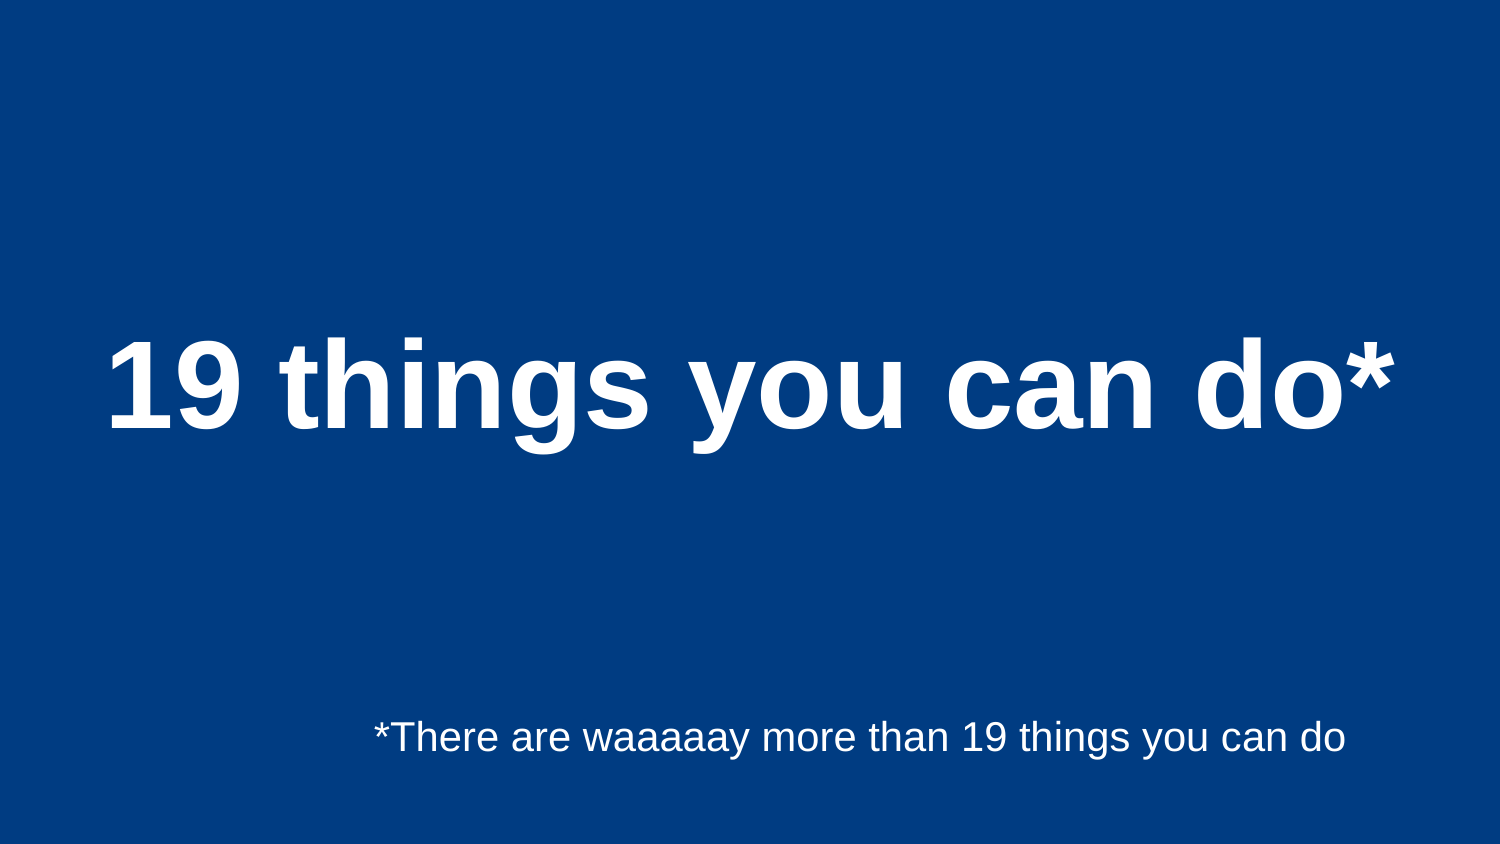

19 things you can do*
*There are waaaaay more than 19 things you can do